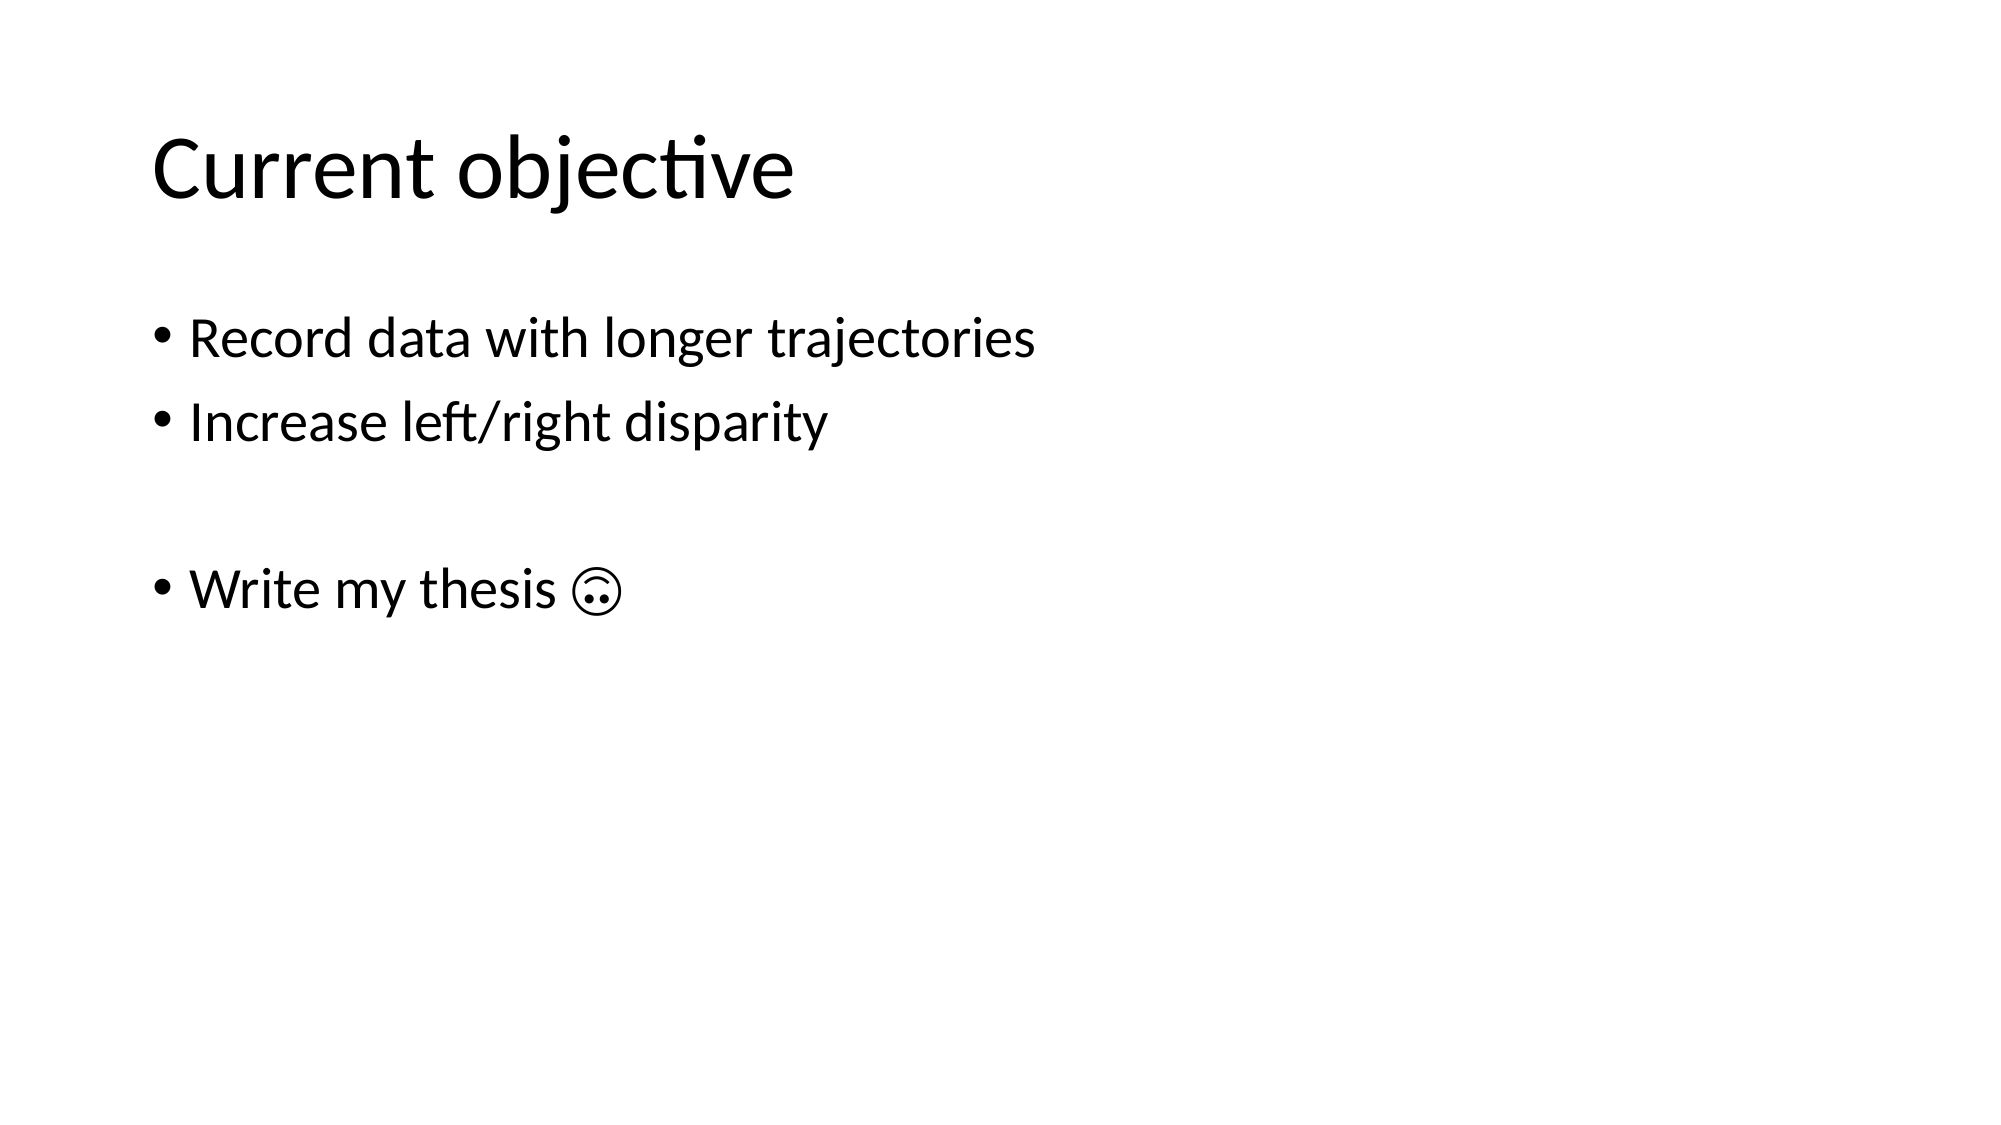

# Current objective
Record data with longer trajectories
Increase left/right disparity

Write my thesis 🙃